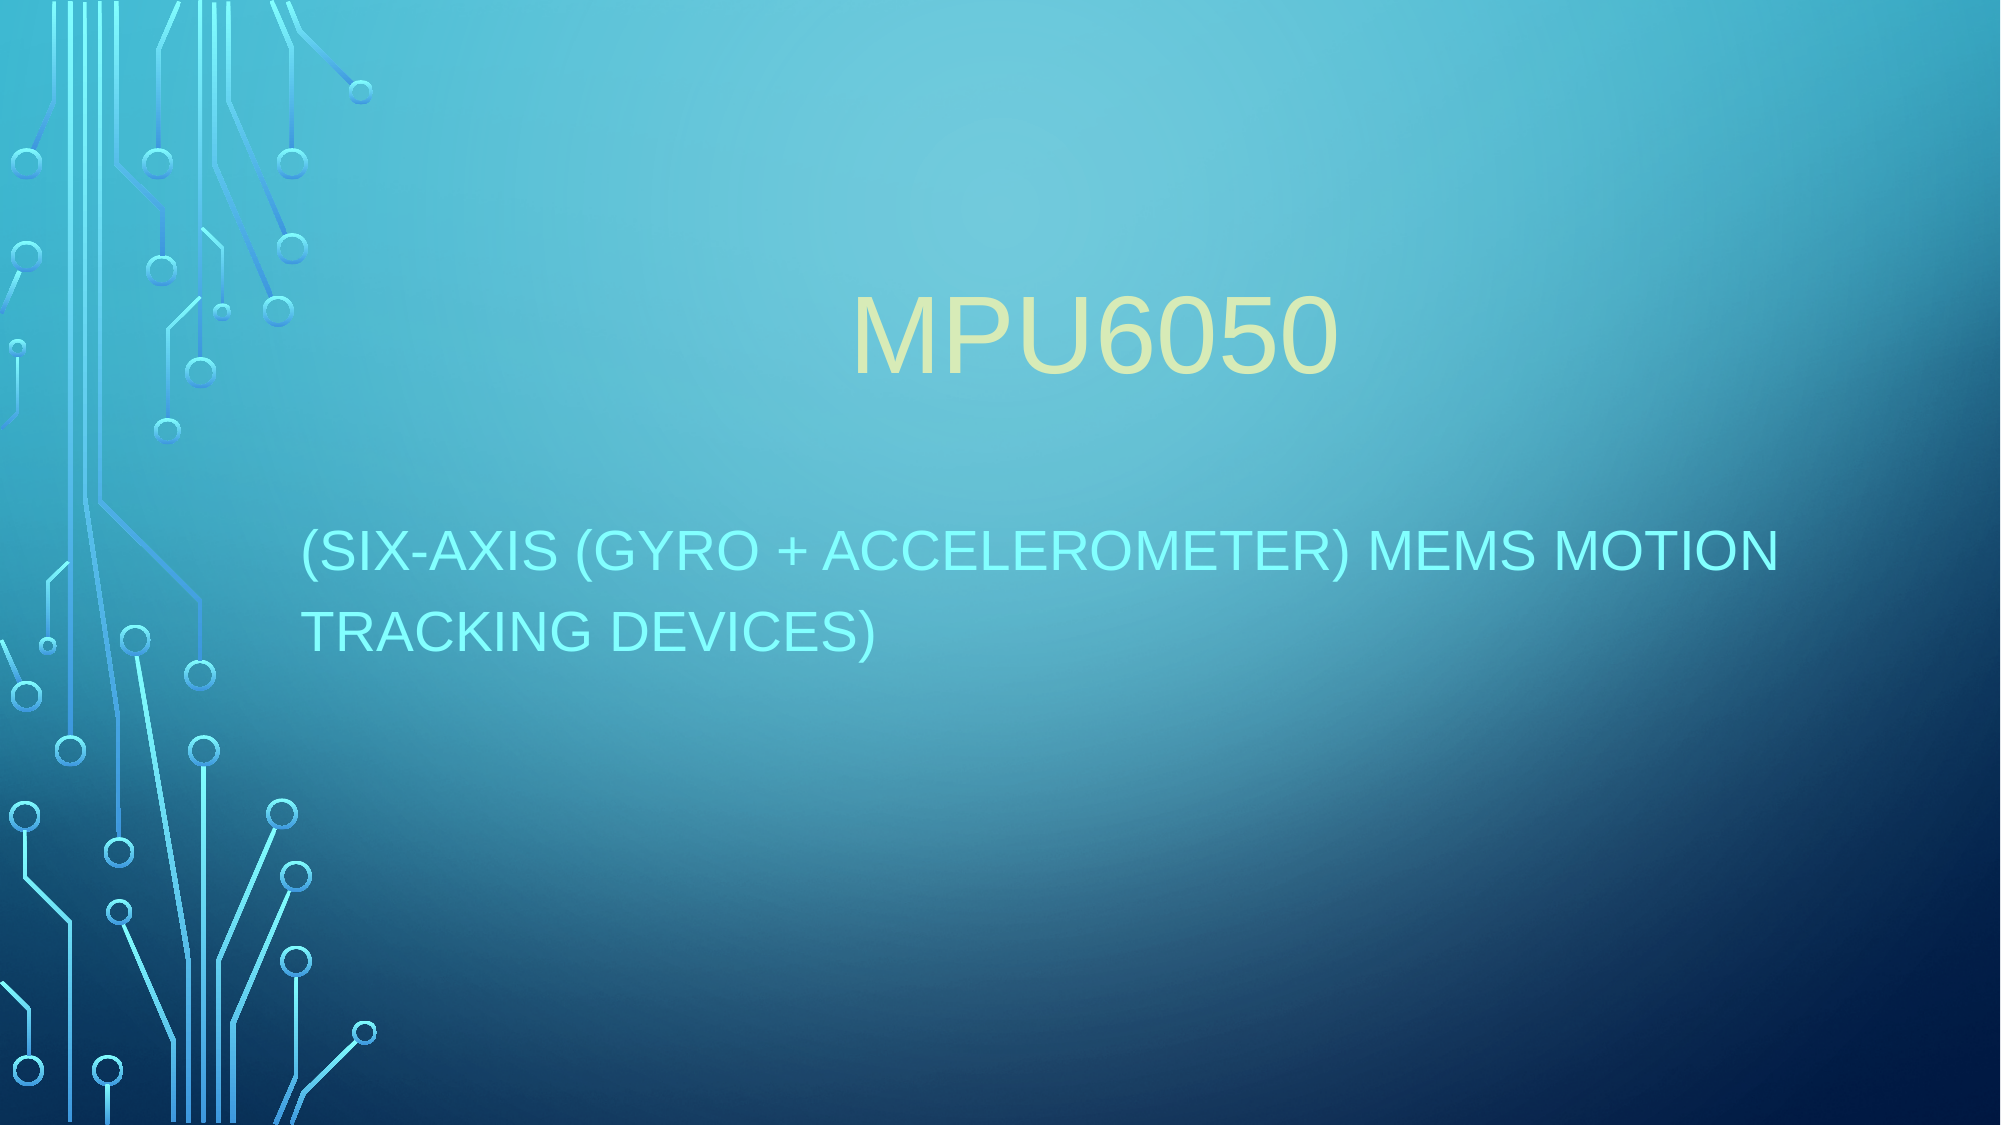

# mpu6050
(Six-Axis (Gyro + Accelerometer) MEMS Motion Tracking Devices)